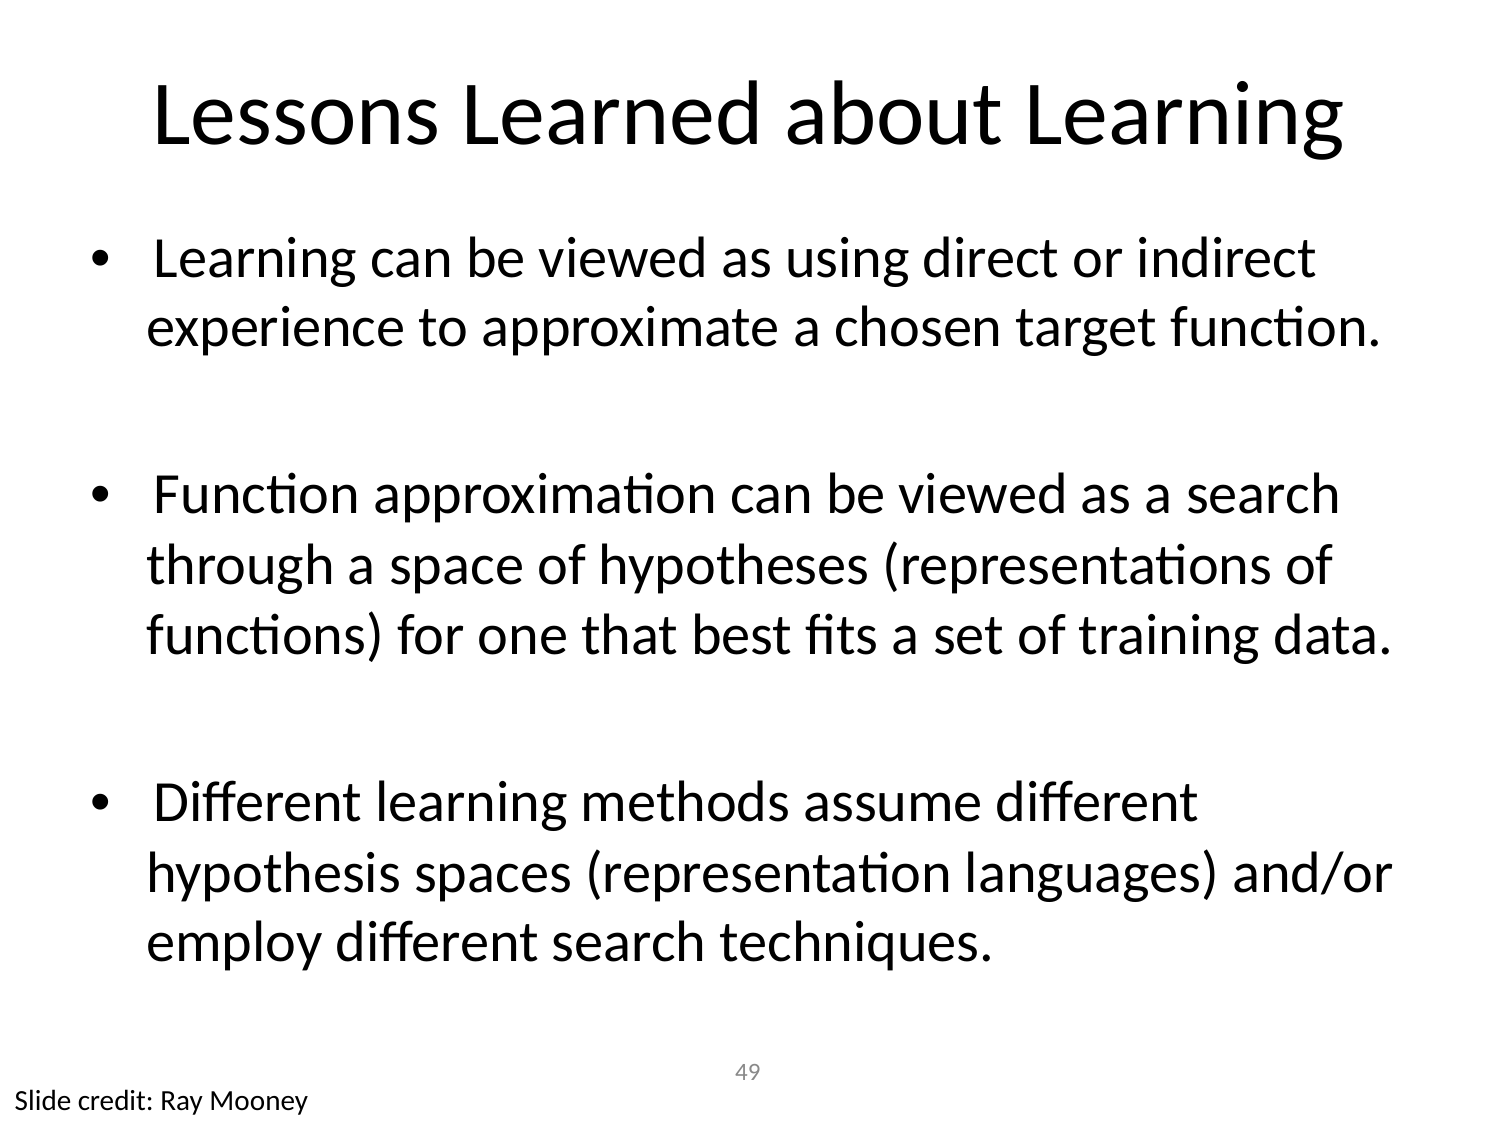

Lessons Learned about Learning

•   Learning can be viewed as using direct or indirect
	experience to approximate a chosen target function.

•   Function approximation can be viewed as a search
	through a space of hypotheses (representations of
	functions) for one that best fits a set of training data.

•   Different learning methods assume different
	hypothesis spaces (representation languages) and/or
	employ different search techniques.
49
Slide credit: Ray Mooney